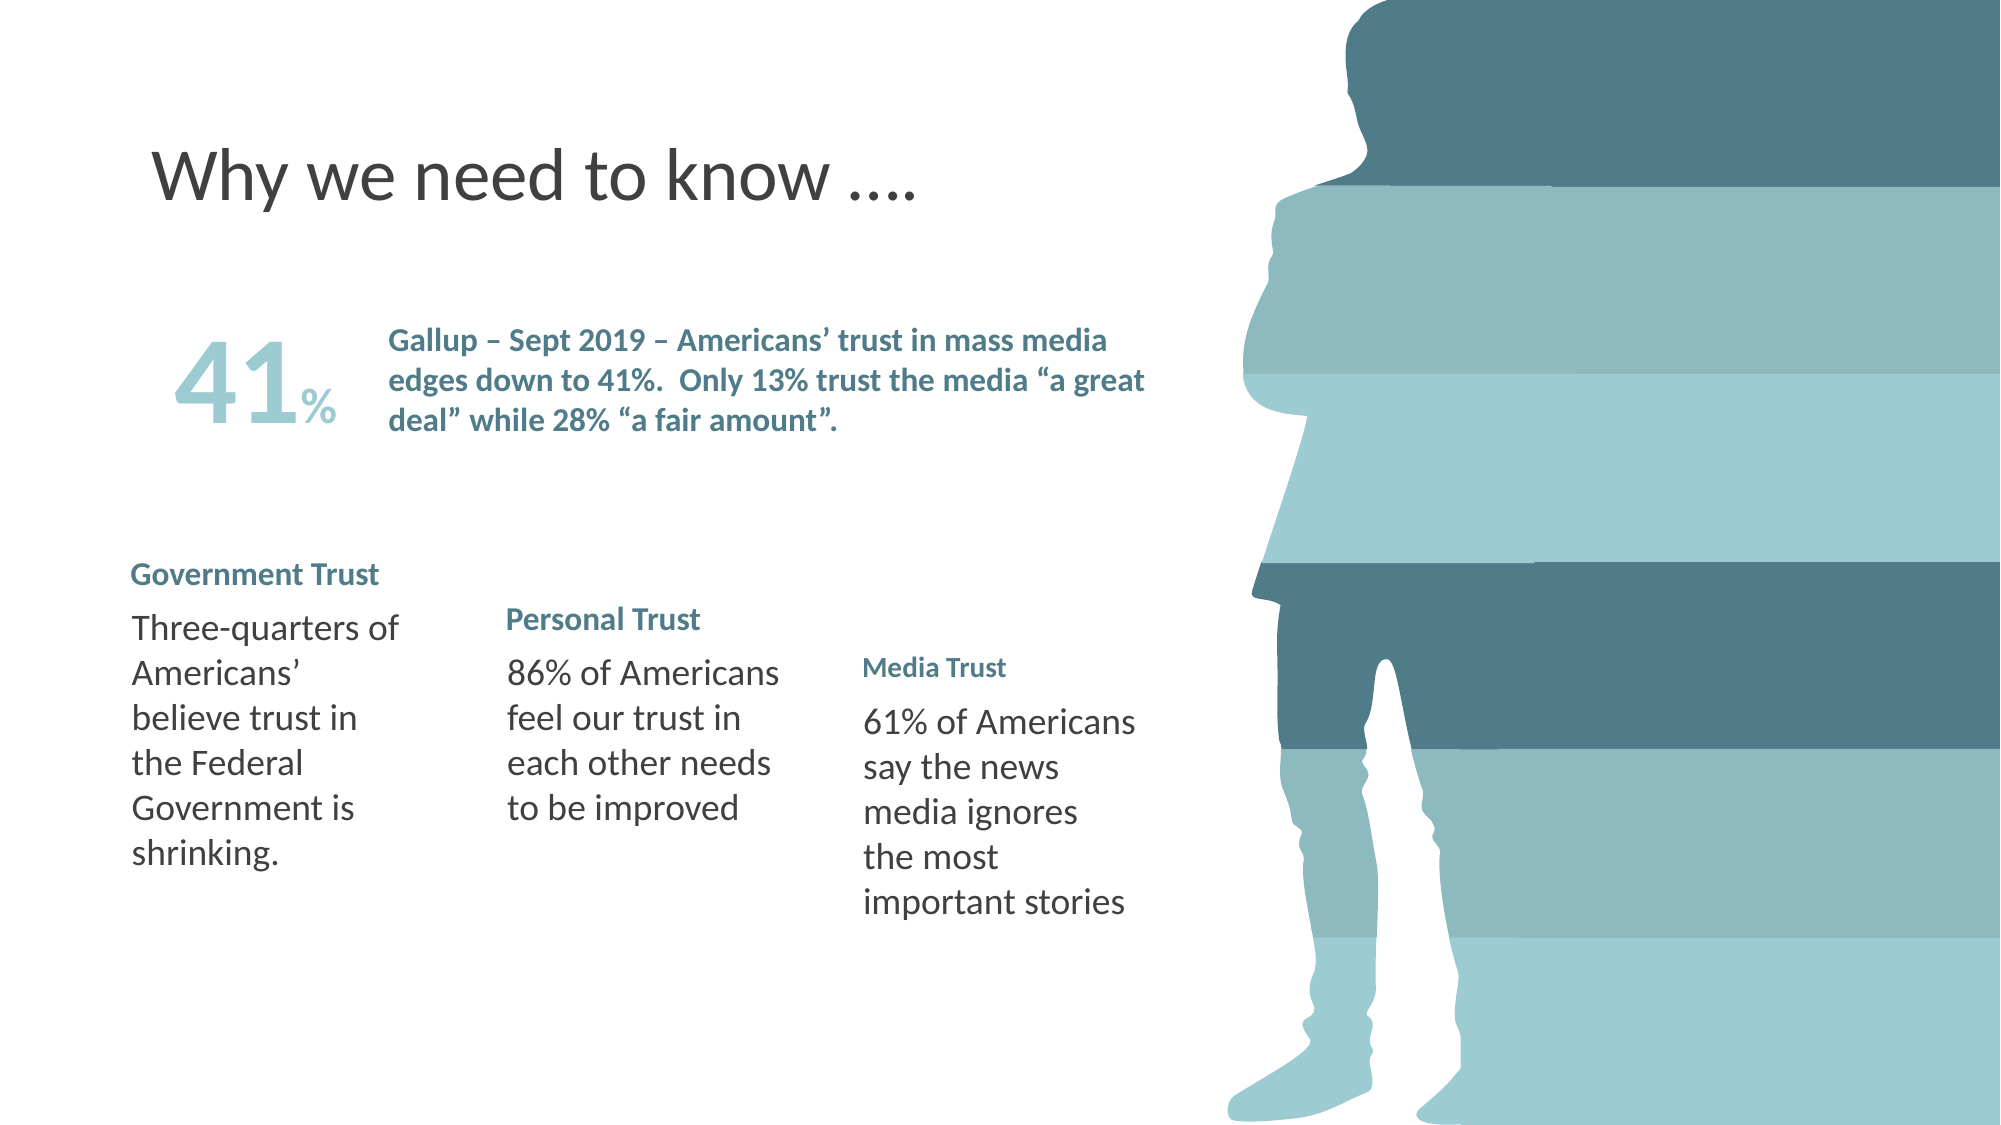

Why we need to know ….
41%
Gallup – Sept 2019 – Americans’ trust in mass media edges down to 41%.  Only 13% trust the media “a great deal” while 28% “a fair amount”.
Government Trust
Three-quarters of Americans’ believe trust in the Federal Government is shrinking.
Personal Trust
86% of Americans feel our trust in each other needs to be improved
Media Trust
61% of Americans say the news media ignores the most important stories